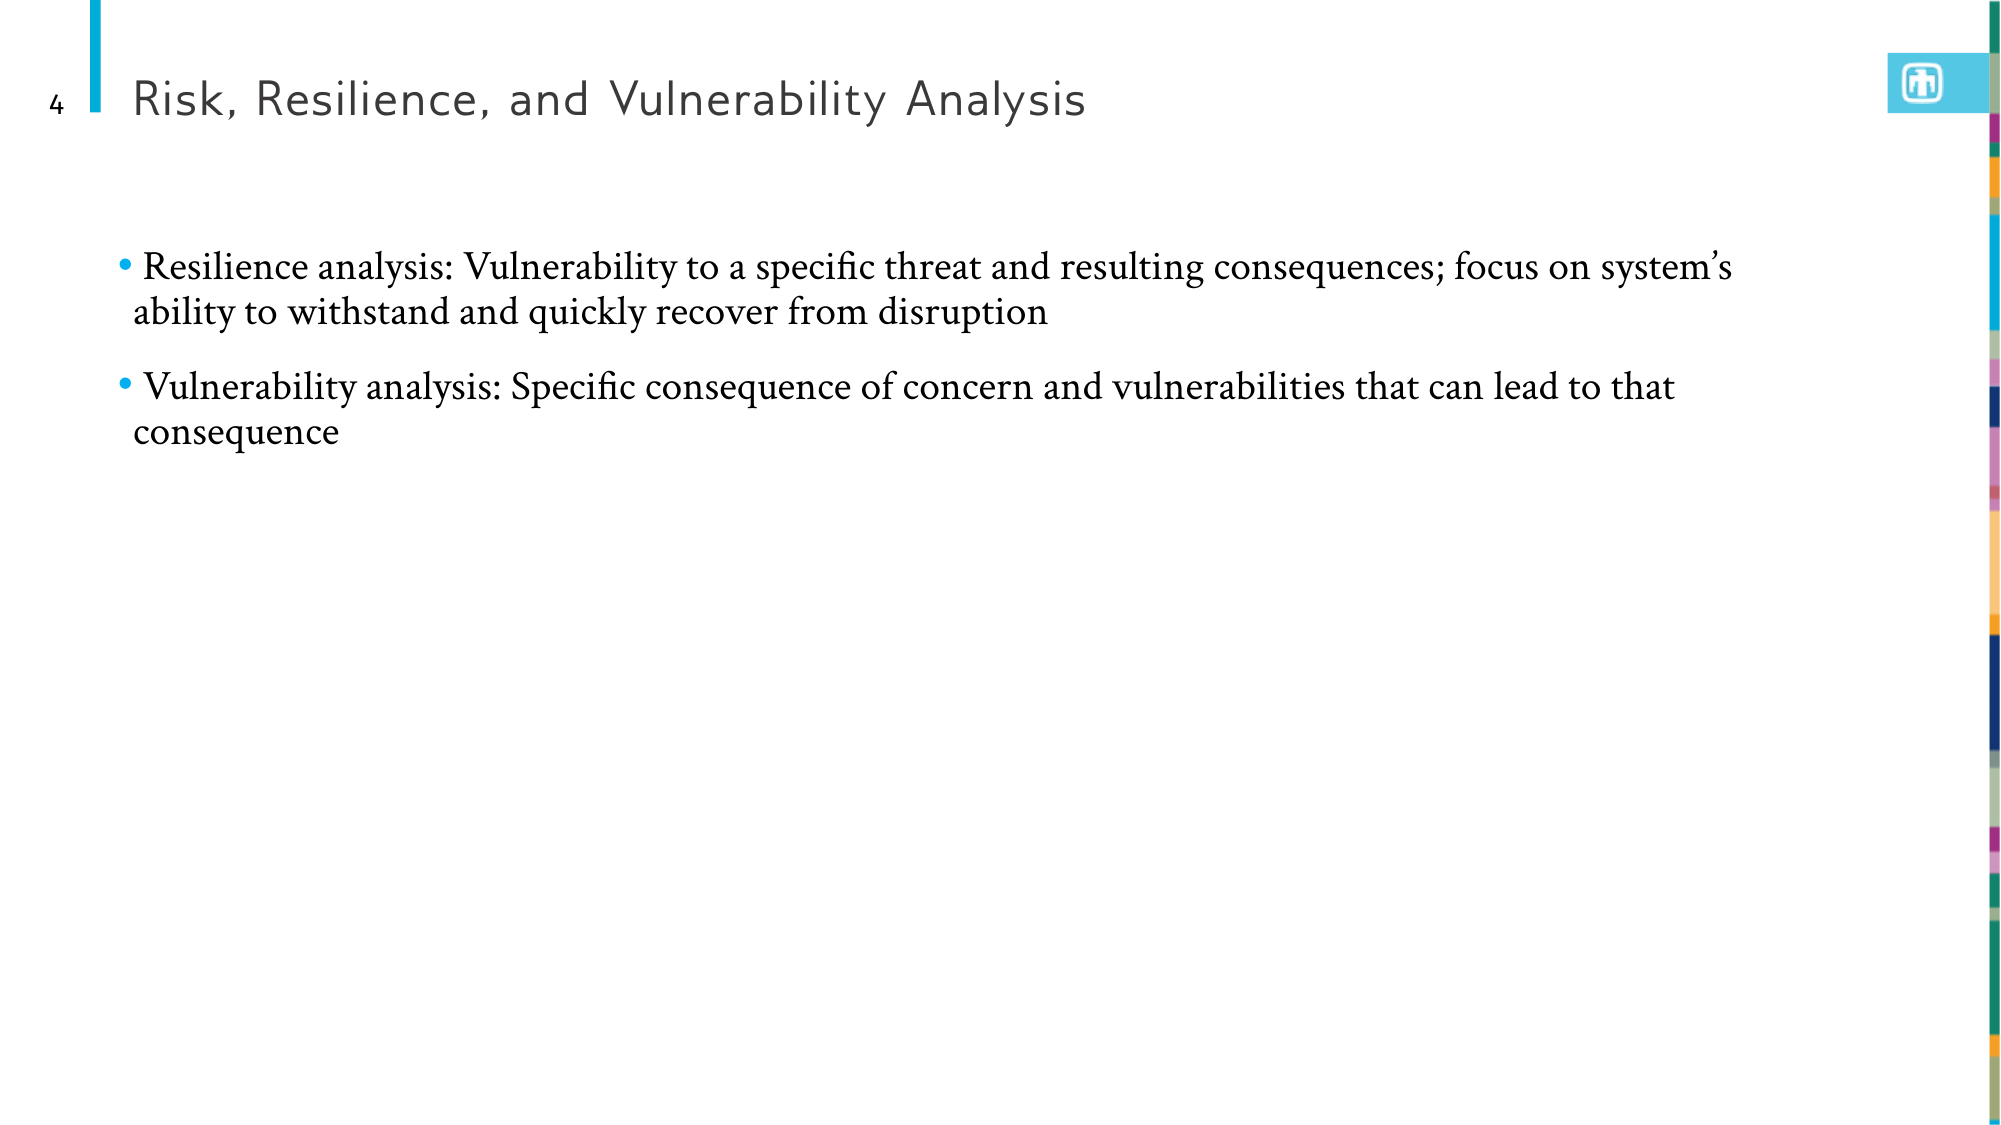

# Risk, Resilience, and Vulnerability Analysis
4
 Resilience analysis: Vulnerability to a specific threat and resulting consequences; focus on system’s ability to withstand and quickly recover from disruption
 Vulnerability analysis: Specific consequence of concern and vulnerabilities that can lead to that consequence